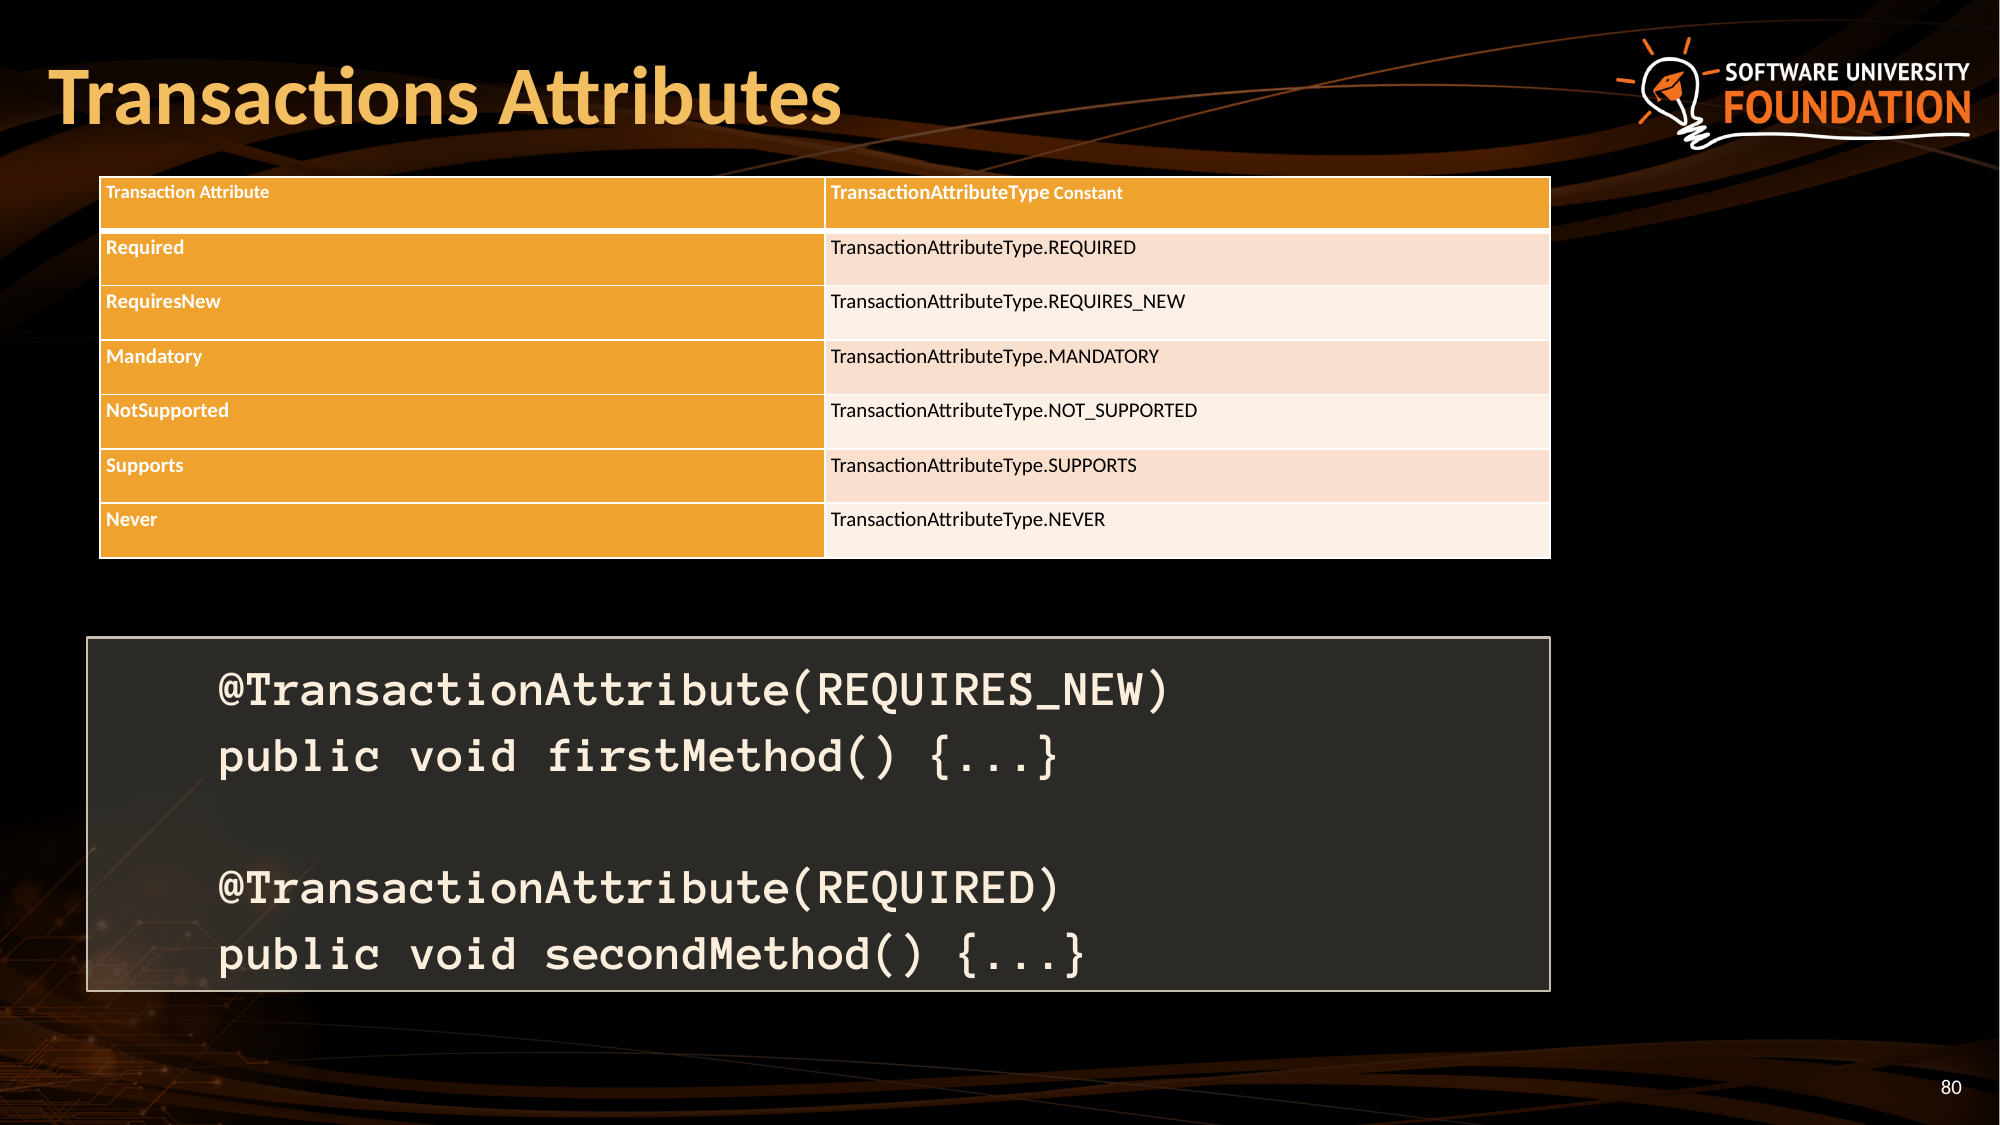

# Transactions Attributes
| Transaction Attribute | TransactionAttributeType Constant |
| --- | --- |
| Required | TransactionAttributeType.REQUIRED |
| RequiresNew | TransactionAttributeType.REQUIRES\_NEW |
| Mandatory | TransactionAttributeType.MANDATORY |
| NotSupported | TransactionAttributeType.NOT\_SUPPORTED |
| Supports | TransactionAttributeType.SUPPORTS |
| Never | TransactionAttributeType.NEVER |

    @TransactionAttribute(REQUIRES_NEW)
    public void firstMethod() {...}

    @TransactionAttribute(REQUIRED)
    public void secondMethod() {...}
80